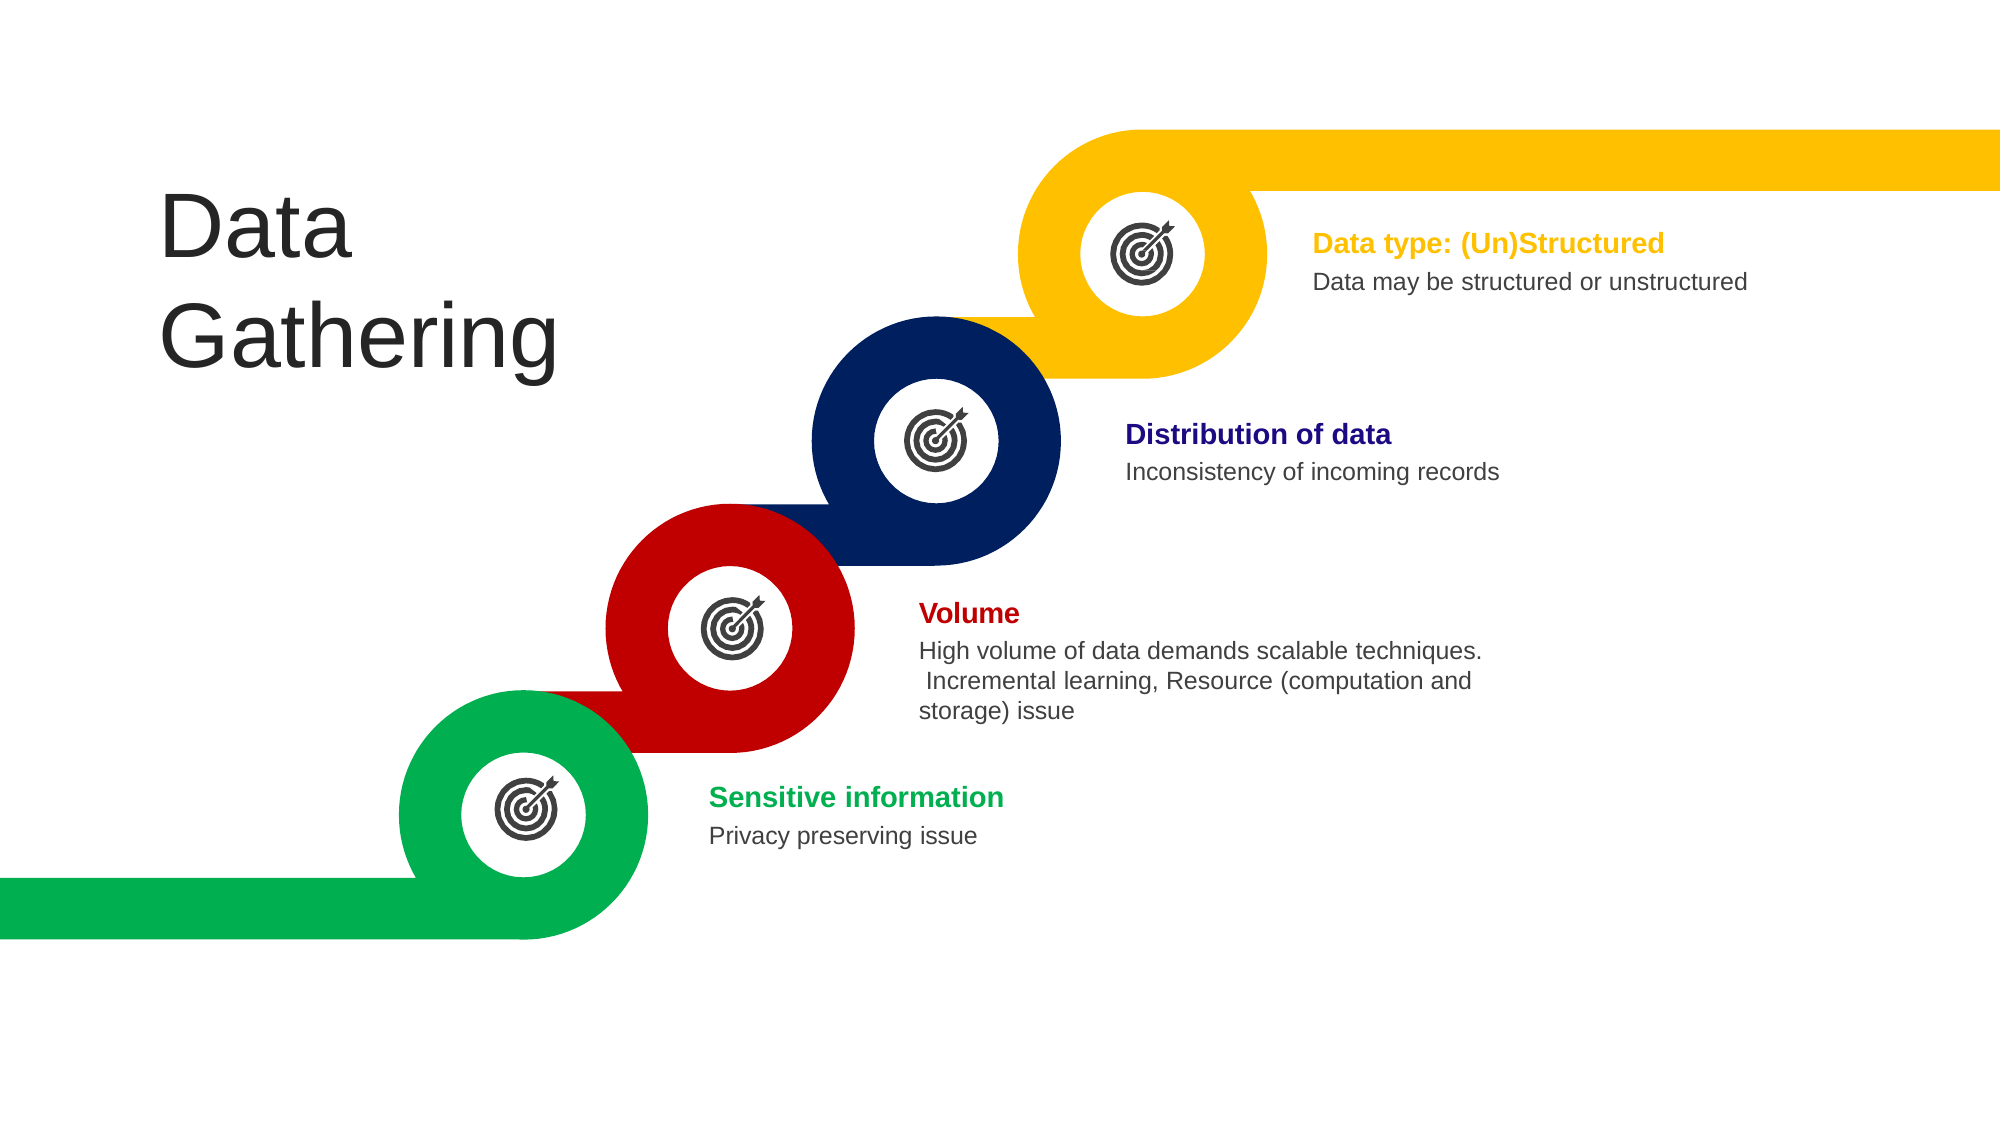

Data Gathering
Data type: (Un)Structured
Data may be structured or unstructured
Distribution of data
Inconsistency of incoming records
Volume
High volume of data demands scalable techniques.  Incremental learning, Resource (computation and  storage) issue

Sensitive information
Privacy preserving issue